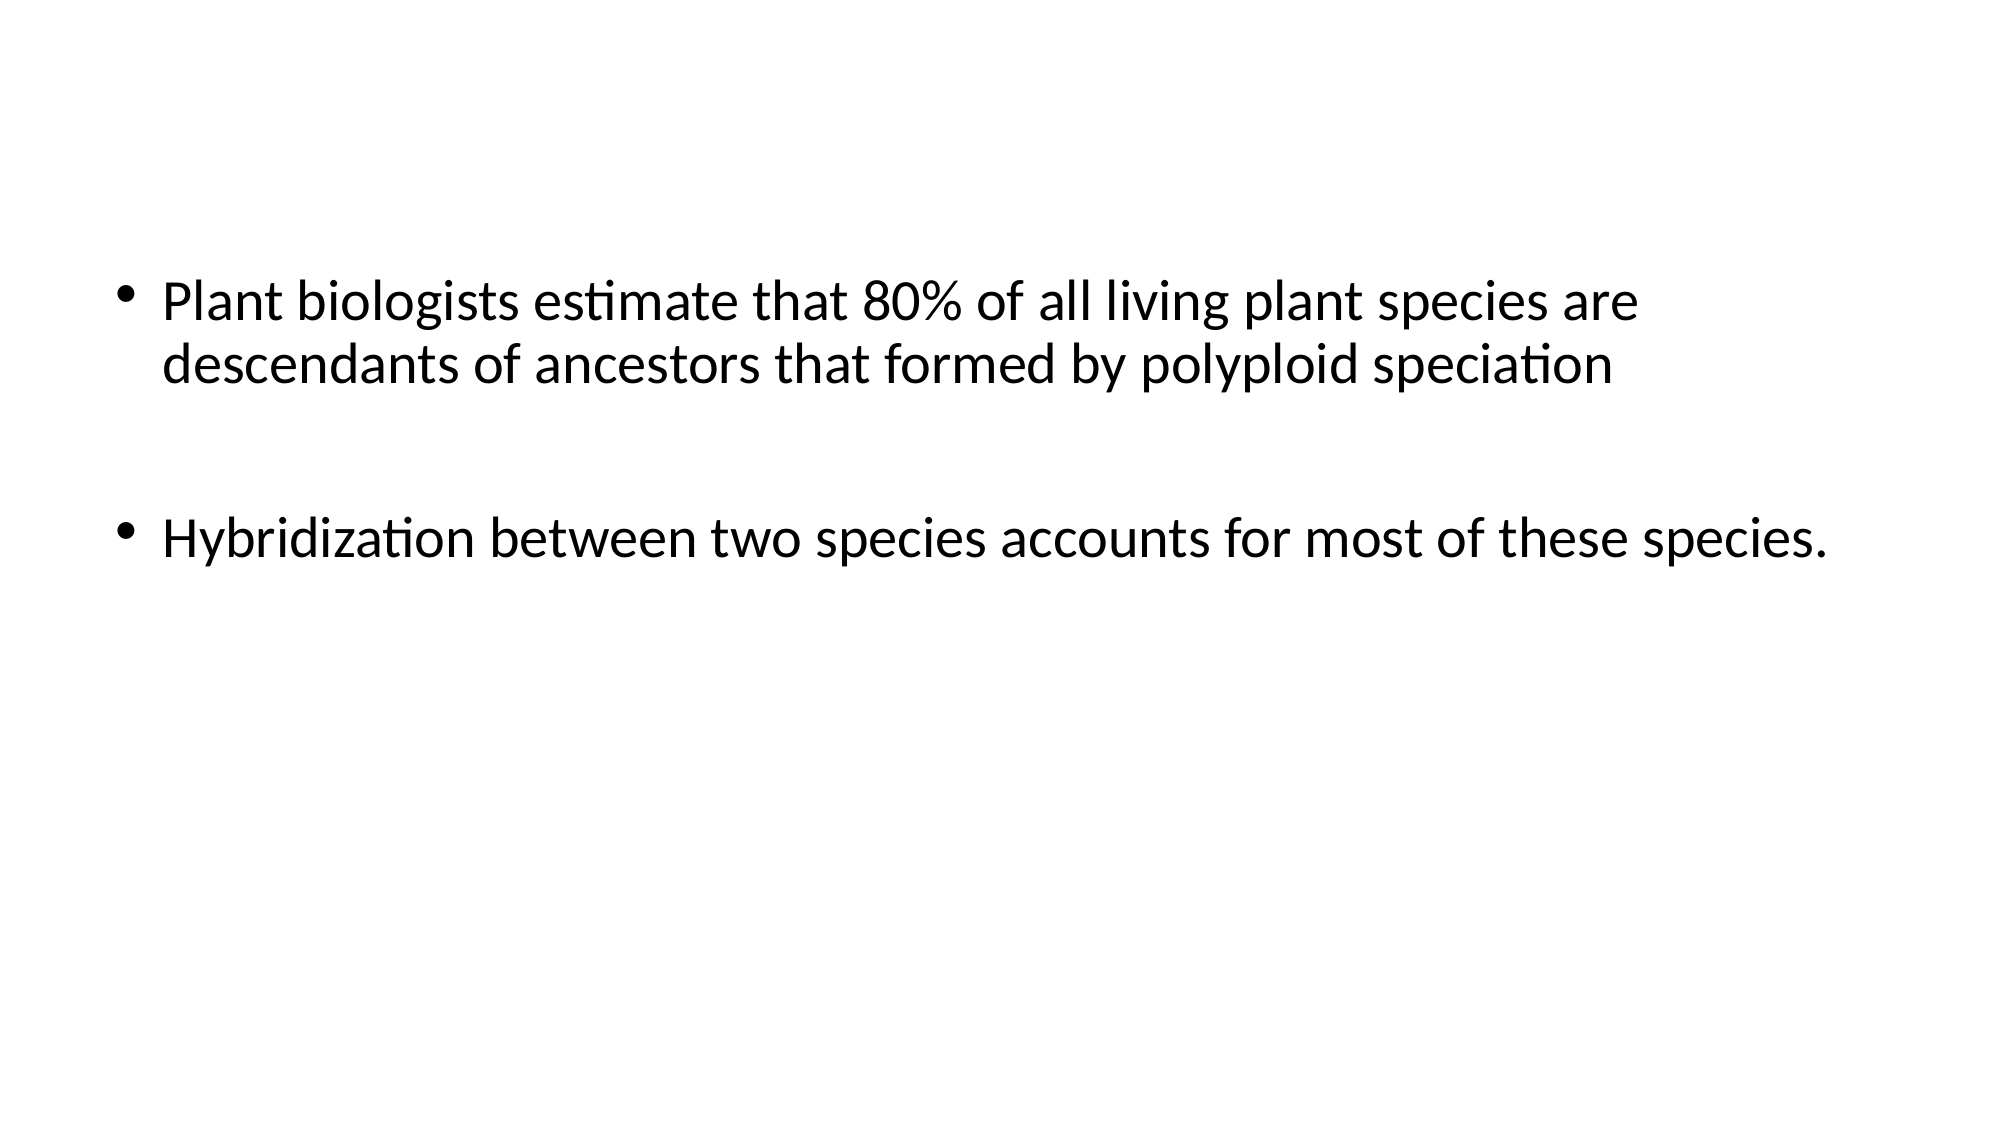

#
Plant biologists estimate that 80% of all living plant species are descendants of ancestors that formed by polyploid speciation

Hybridization between two species accounts for most of these species.